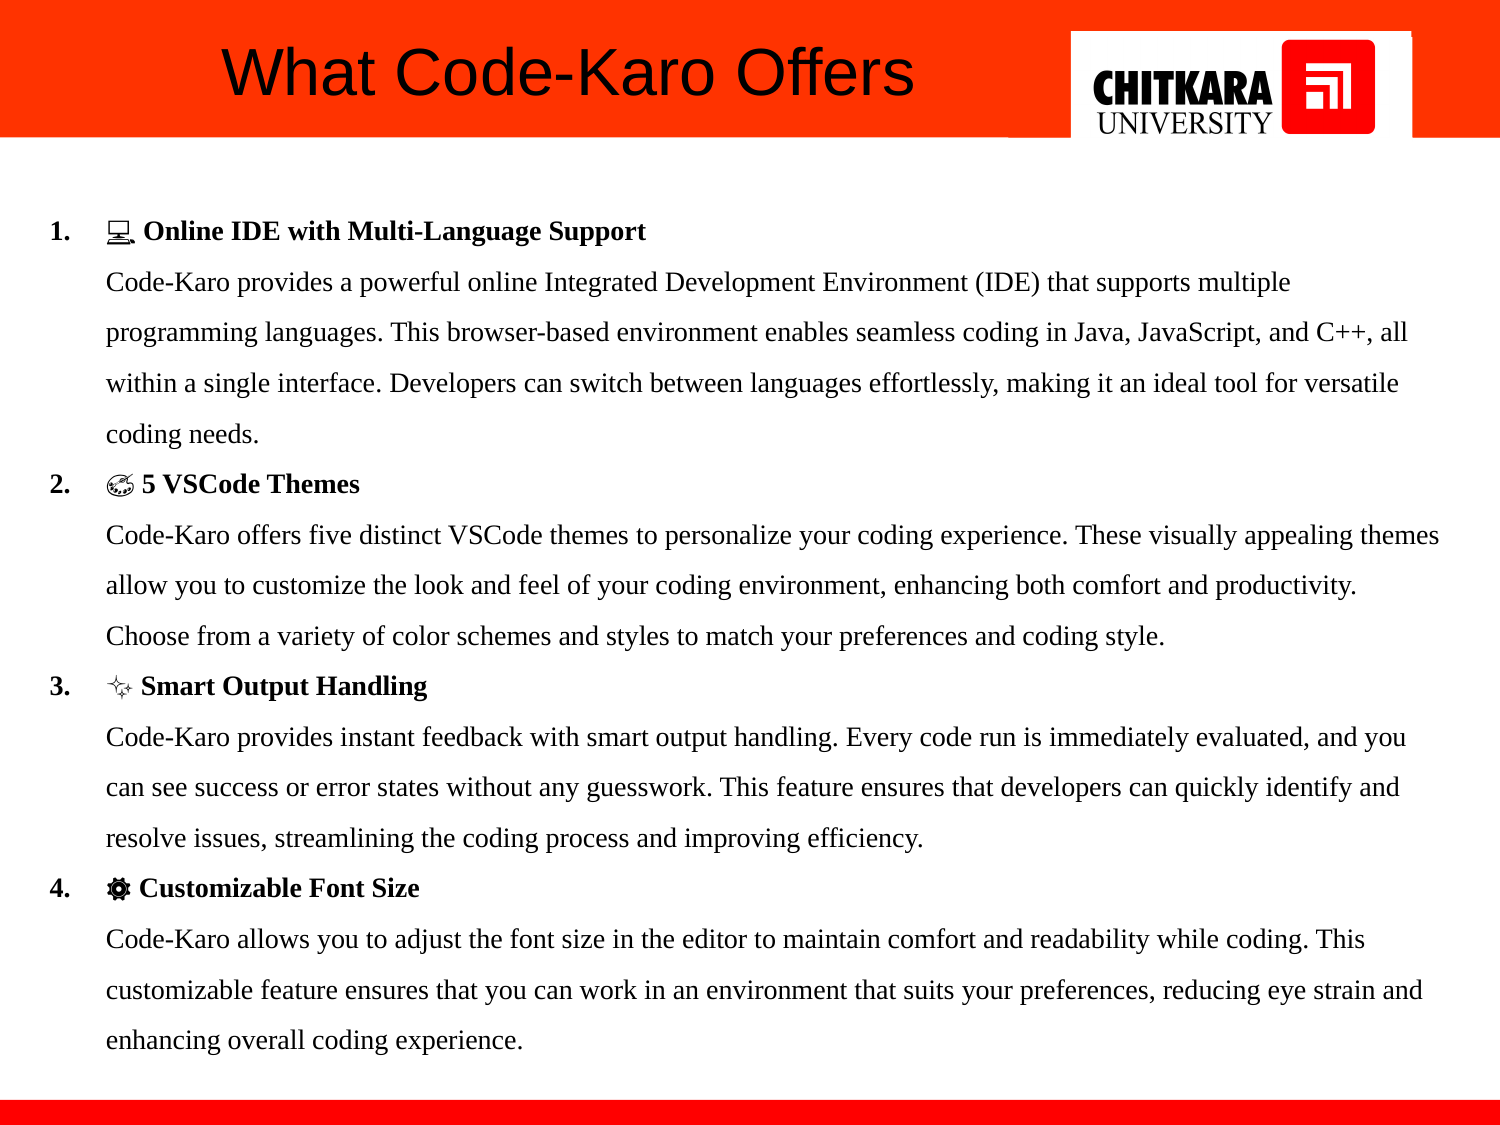

What Code-Karo Offers
💻 Online IDE with Multi-Language Support
Code-Karo provides a powerful online Integrated Development Environment (IDE) that supports multiple programming languages. This browser-based environment enables seamless coding in Java, JavaScript, and C++, all within a single interface. Developers can switch between languages effortlessly, making it an ideal tool for versatile coding needs.
🎨 5 VSCode Themes
Code-Karo offers five distinct VSCode themes to personalize your coding experience. These visually appealing themes allow you to customize the look and feel of your coding environment, enhancing both comfort and productivity. Choose from a variety of color schemes and styles to match your preferences and coding style.
✨ Smart Output Handling
Code-Karo provides instant feedback with smart output handling. Every code run is immediately evaluated, and you can see success or error states without any guesswork. This feature ensures that developers can quickly identify and resolve issues, streamlining the coding process and improving efficiency.
⚙ Customizable Font Size
Code-Karo allows you to adjust the font size in the editor to maintain comfort and readability while coding. This customizable feature ensures that you can work in an environment that suits your preferences, reducing eye strain and enhancing overall coding experience.